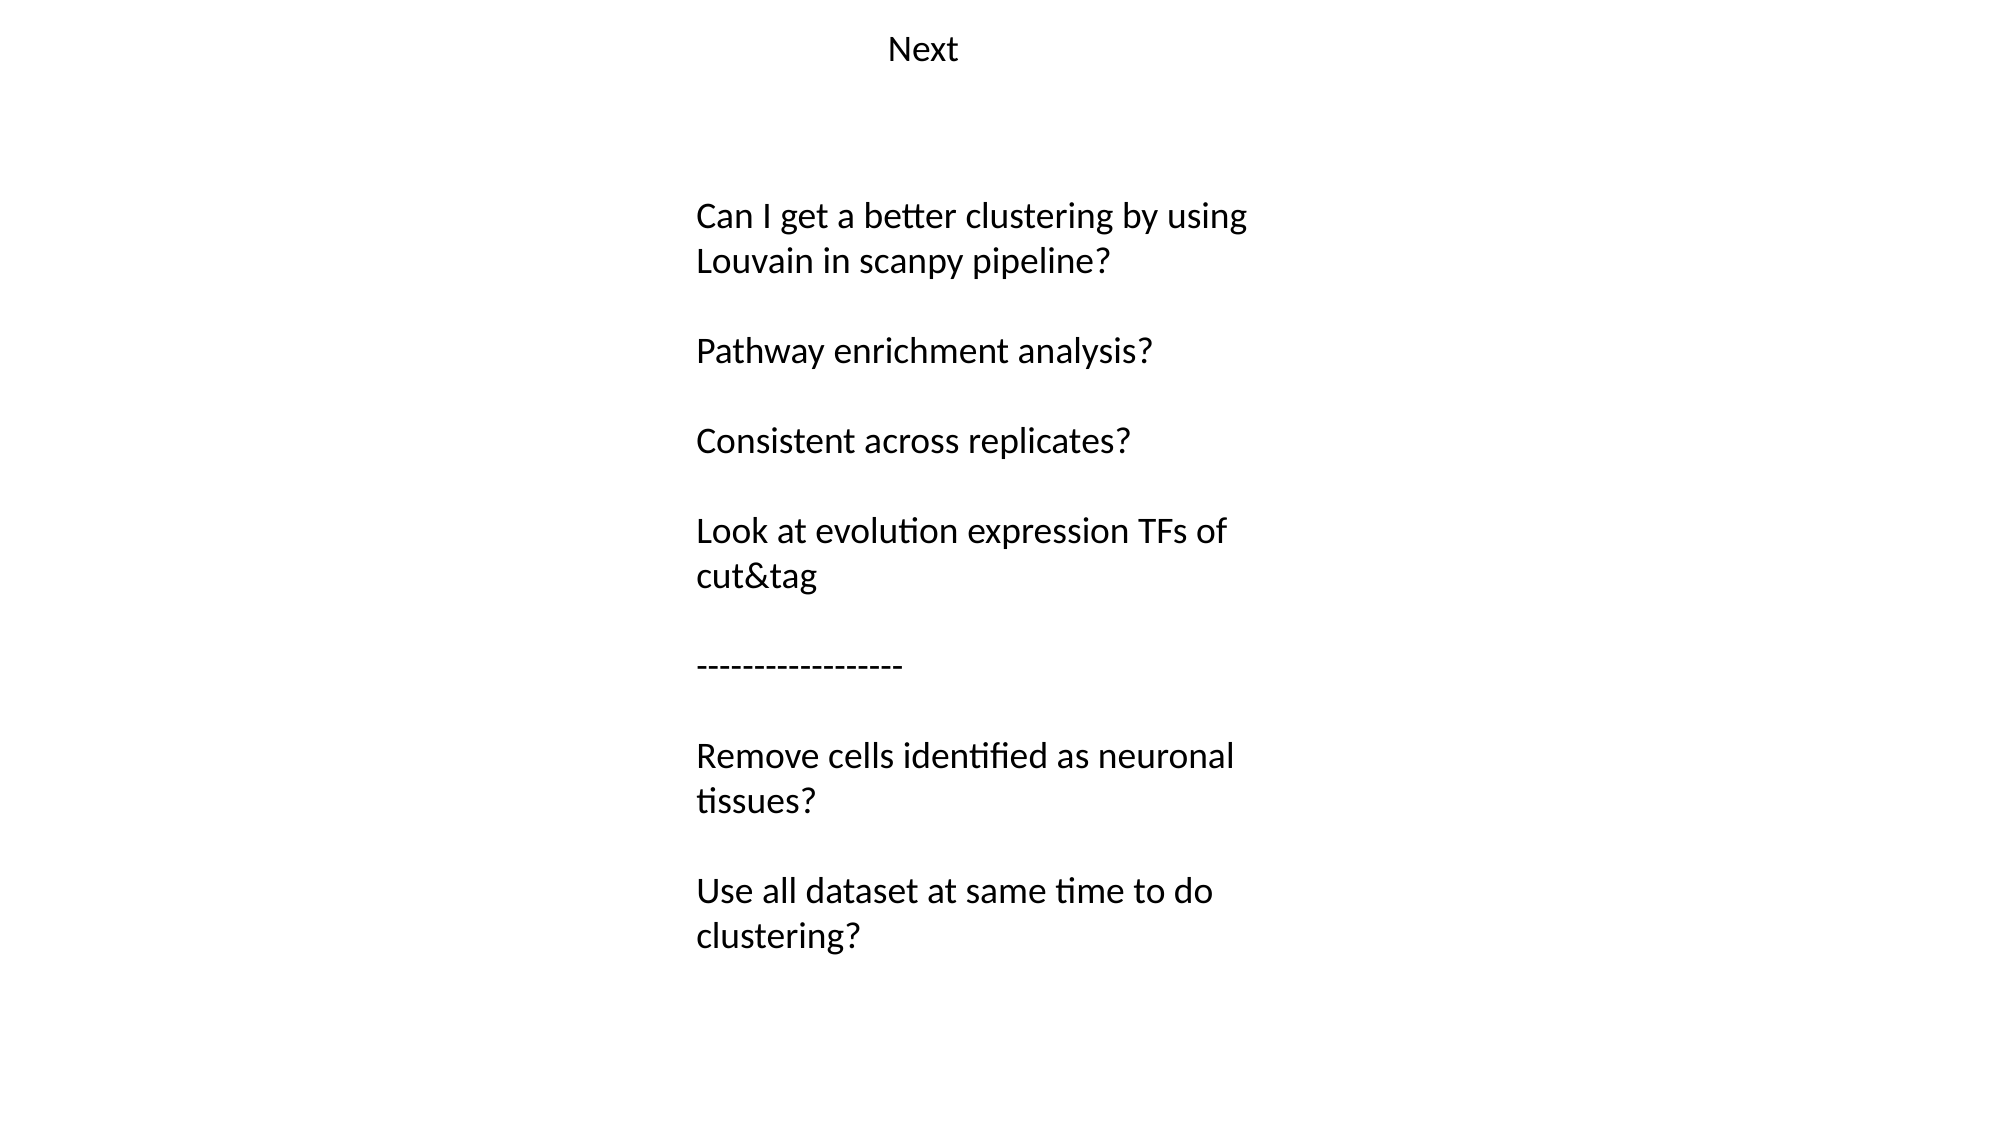

Next

Can I get a better clustering by using Louvain in scanpy pipeline?

Pathway enrichment analysis?

Consistent across replicates?

Look at evolution expression TFs of cut&tag

------------------

Remove cells identified as neuronal tissues?

Use all dataset at same time to do clustering?